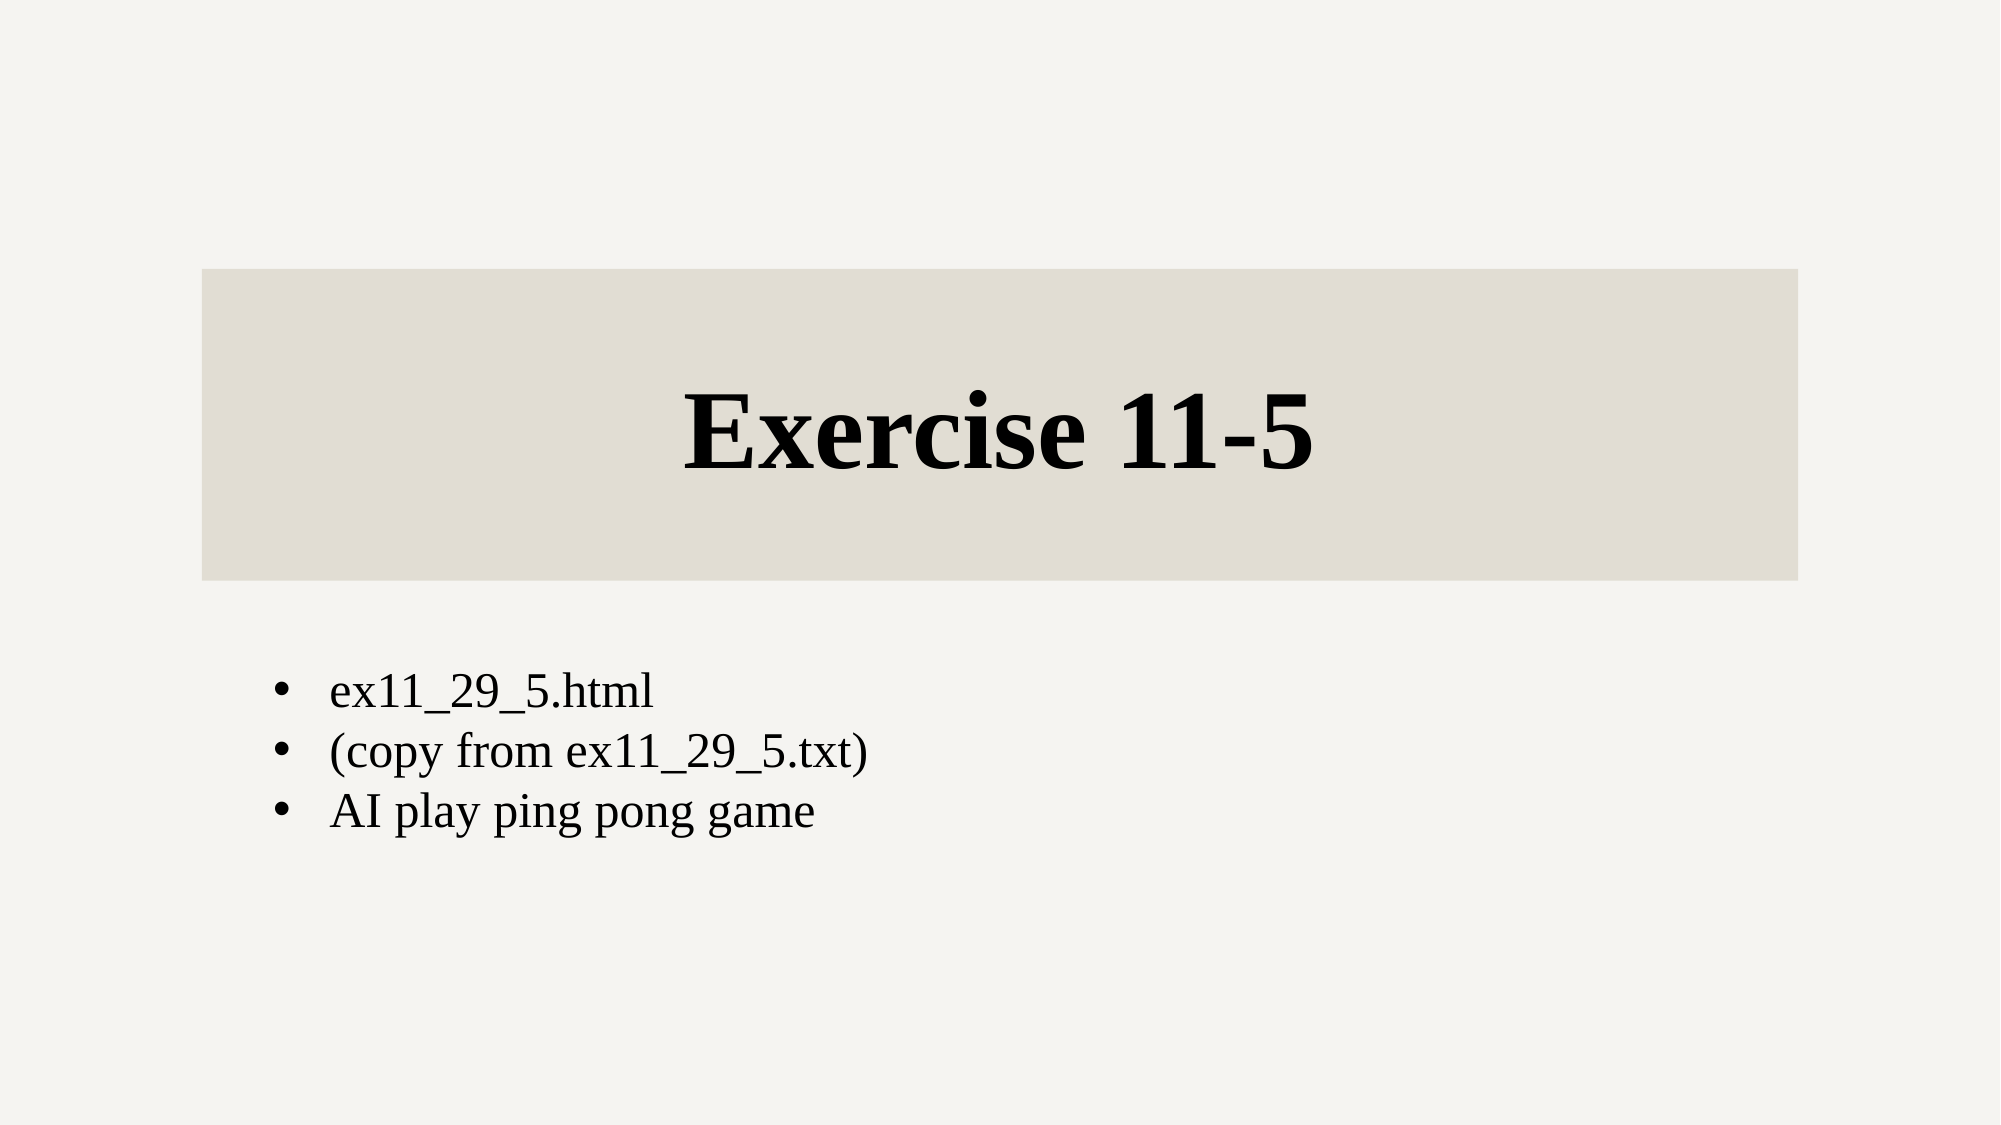

Exercise 11-5
ex11_29_5.html
(copy from ex11_29_5.txt)
AI play ping pong game